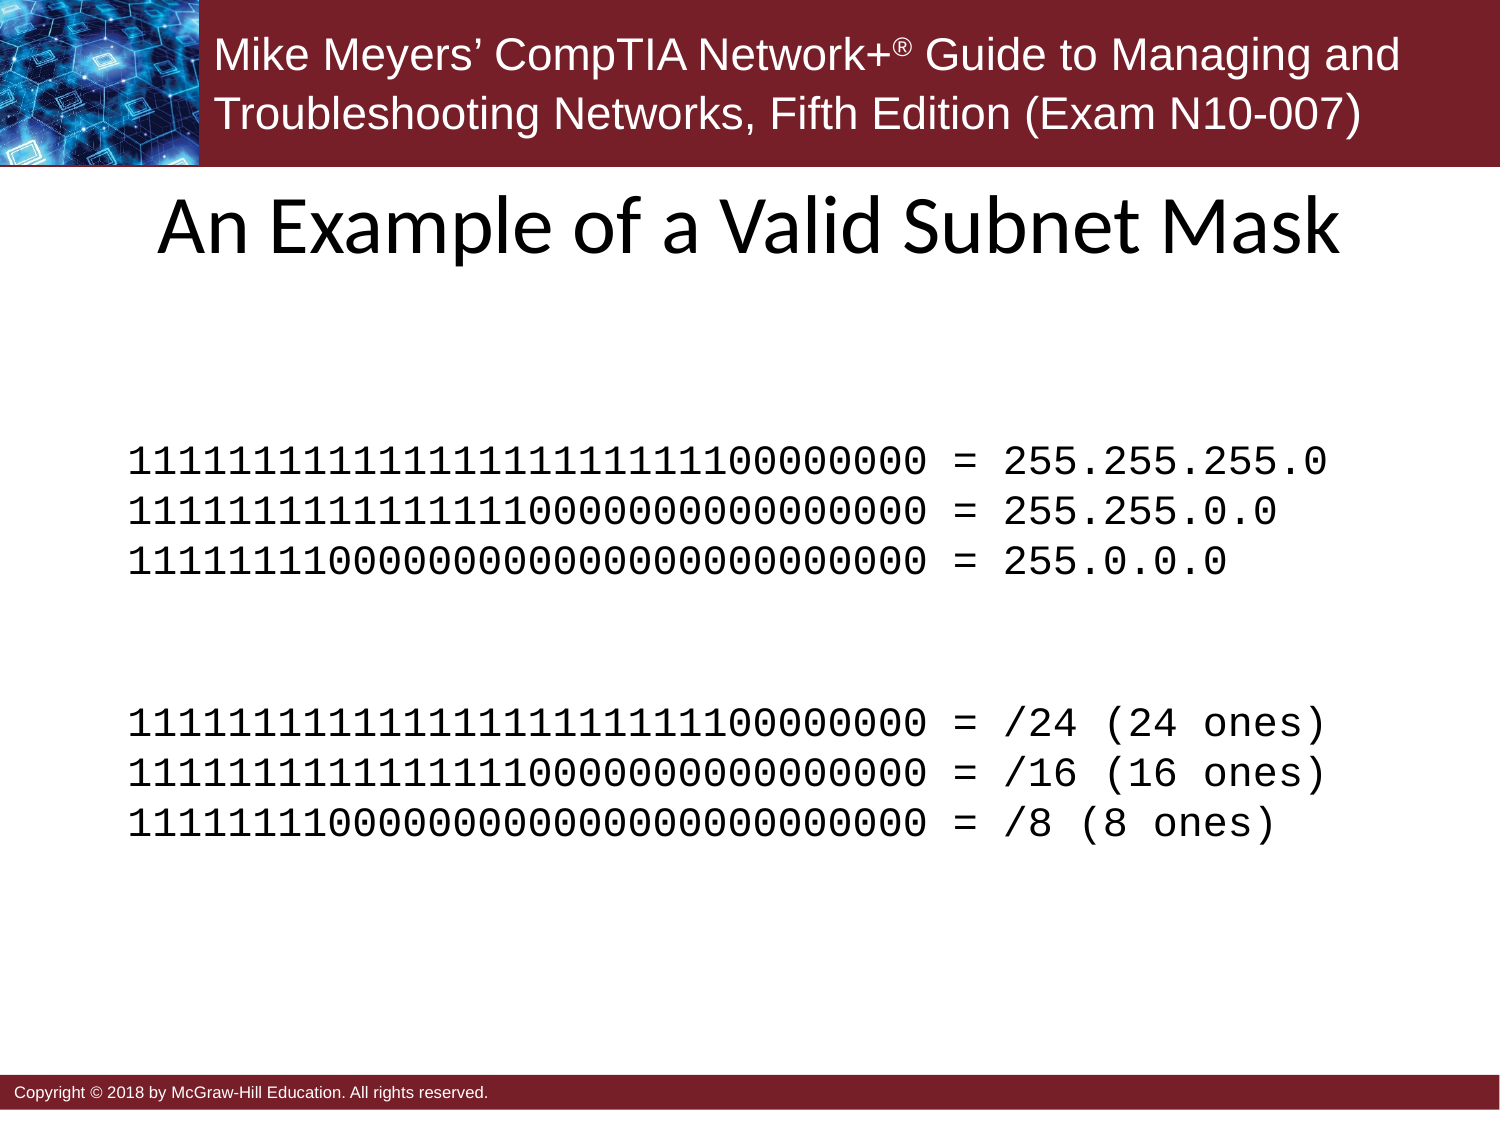

# An Example of a Valid Subnet Mask
11111111111111111111111100000000 = 255.255.255.0
11111111111111110000000000000000 = 255.255.0.0
11111111000000000000000000000000 = 255.0.0.0
11111111111111111111111100000000 = /24 (24 ones)
11111111111111110000000000000000 = /16 (16 ones)
11111111000000000000000000000000 = /8 (8 ones)